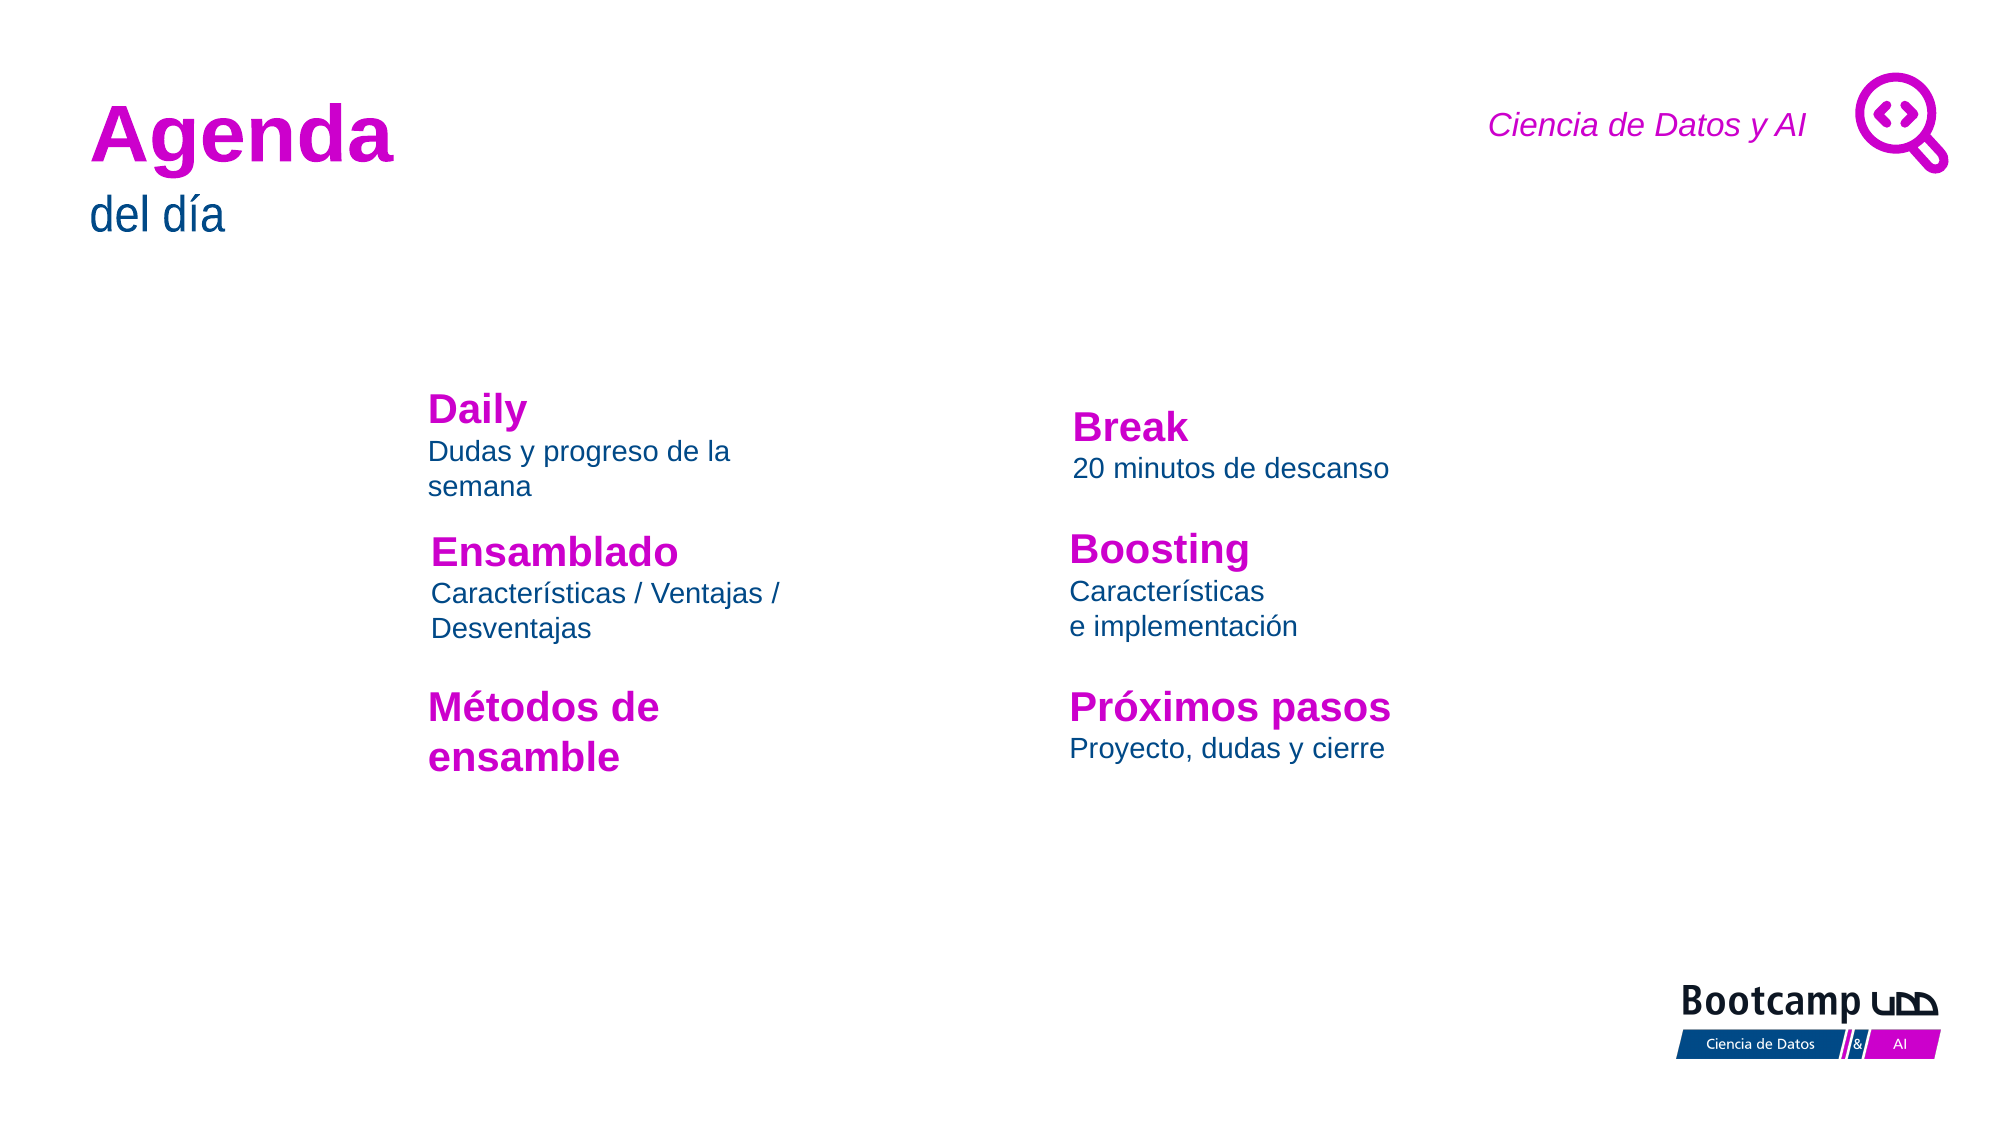

Daily
Dudas y progreso de la semana
Break
20 minutos de descanso
Boosting
Características
e implementación
Ensamblado
Características / Ventajas / Desventajas

Métodos de ensamble
Próximos pasos
Proyecto, dudas y cierre